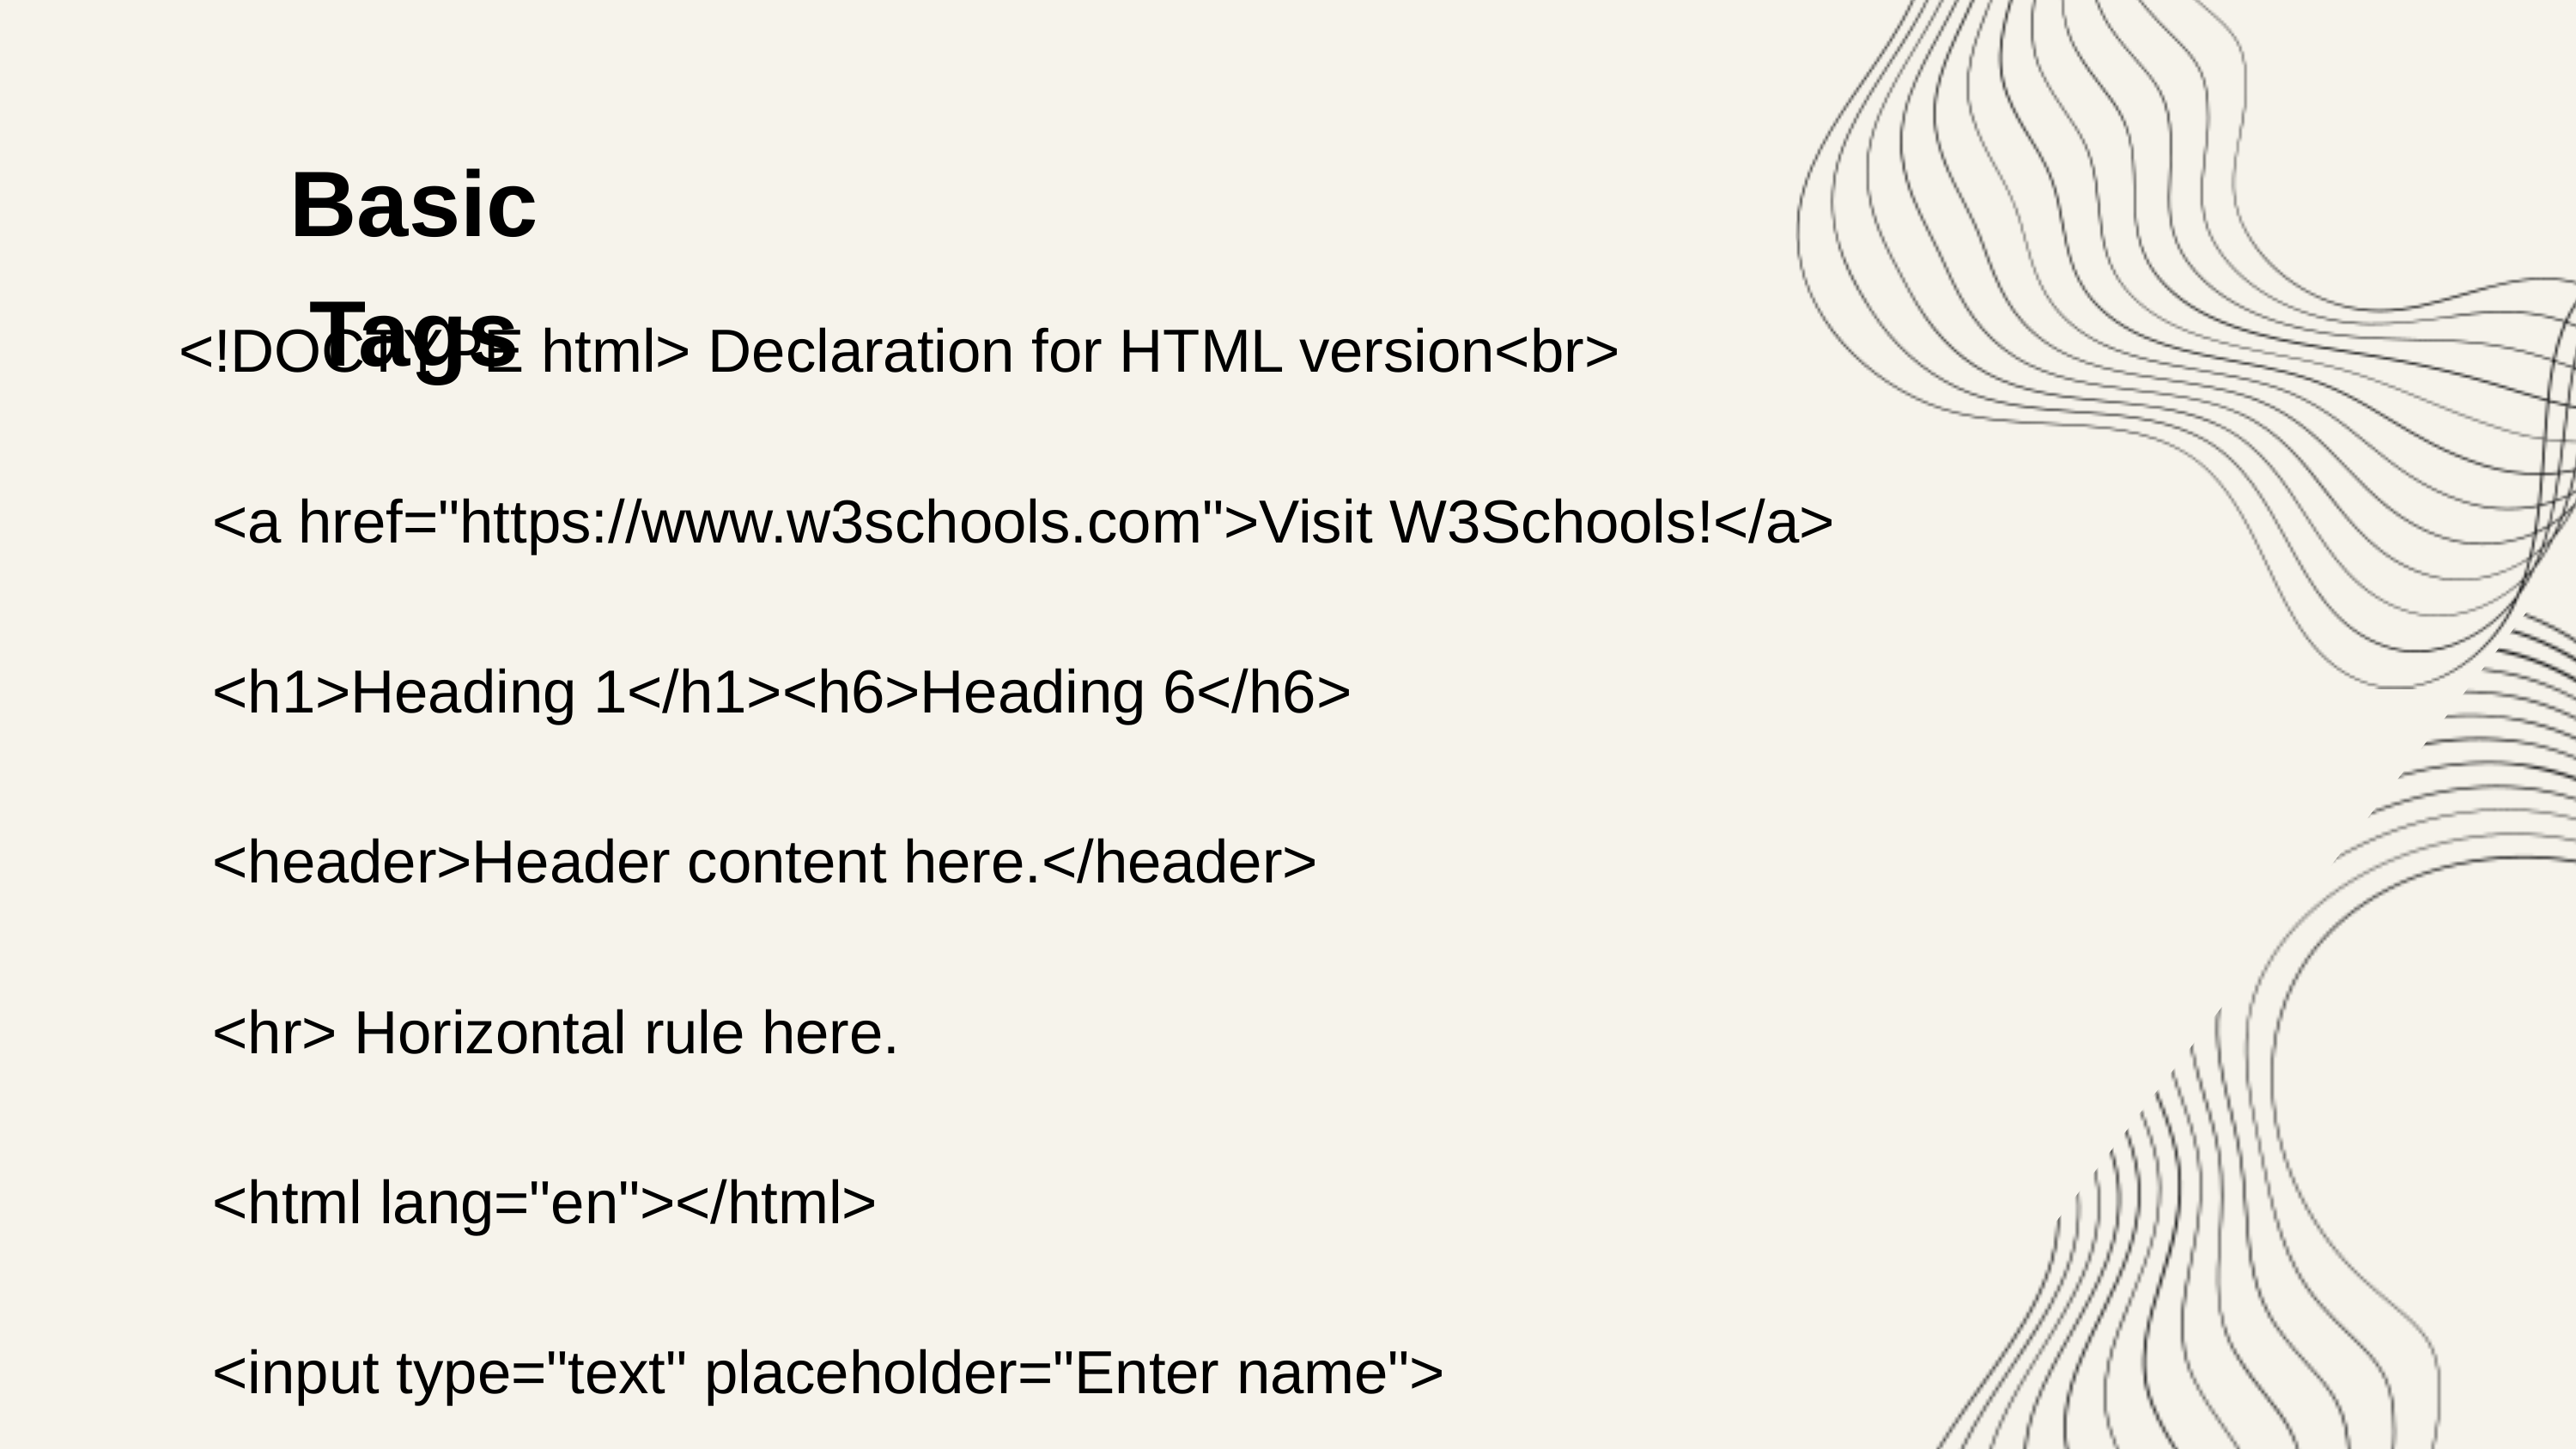

Basic Tags
<!DOCTYPE html> Declaration for HTML version<br>

  <a href="https://www.w3schools.com">Visit W3Schools!</a>

  <h1>Heading 1</h1><h6>Heading 6</h6>

  <header>Header content here.</header>

  <hr> Horizontal rule here.

  <html lang="en"></html>

  <input type="text" placeholder="Enter name">